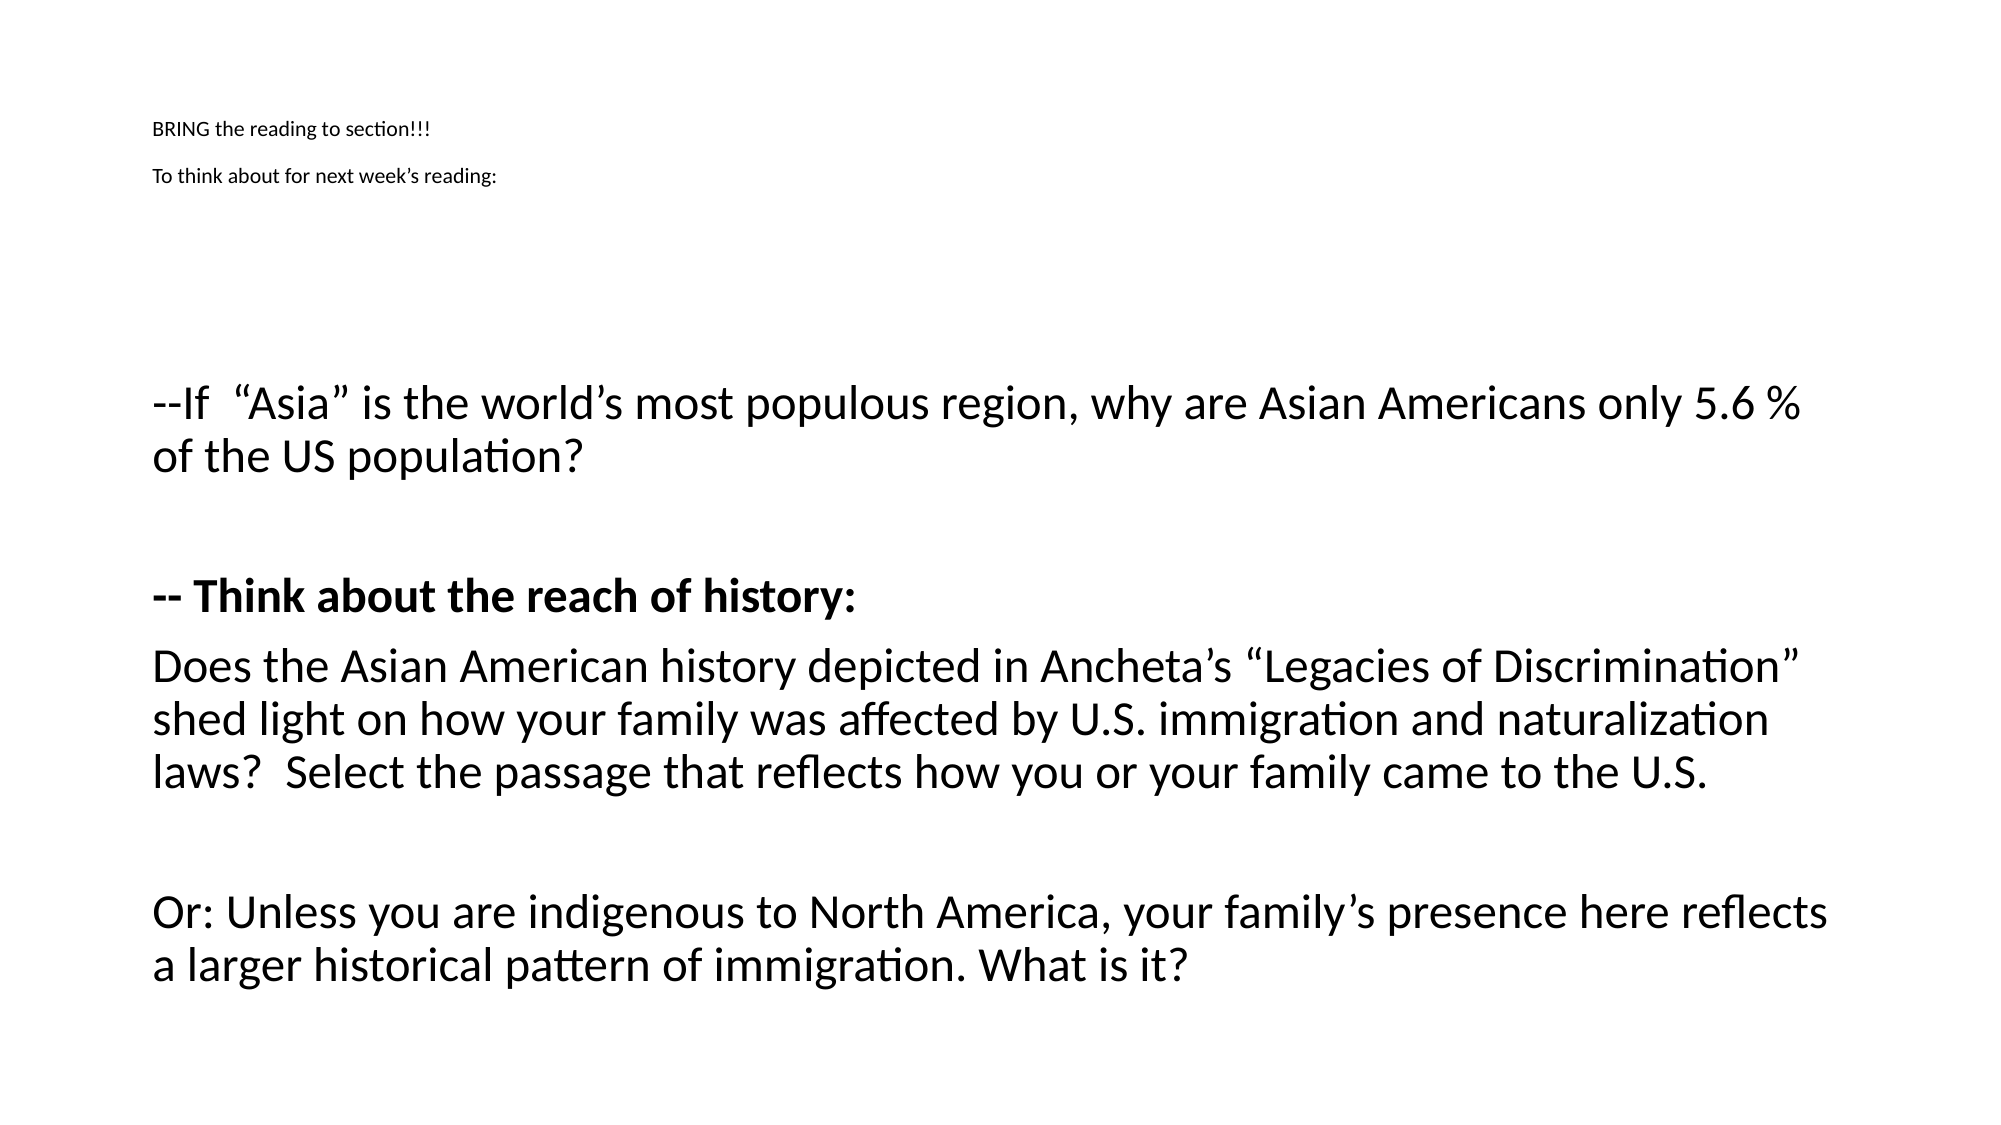

# BRING the reading to section!!! To think about for next week’s reading:

--If  “Asia” is the world’s most populous region, why are Asian Americans only 5.6 % of the US population?

-- Think about the reach of history:
Does the Asian American history depicted in Ancheta’s “Legacies of Discrimination” shed light on how your family was affected by U.S. immigration and naturalization laws?  Select the passage that reflects how you or your family came to the U.S.

Or: Unless you are indigenous to North America, your family’s presence here reflects a larger historical pattern of immigration. What is it?